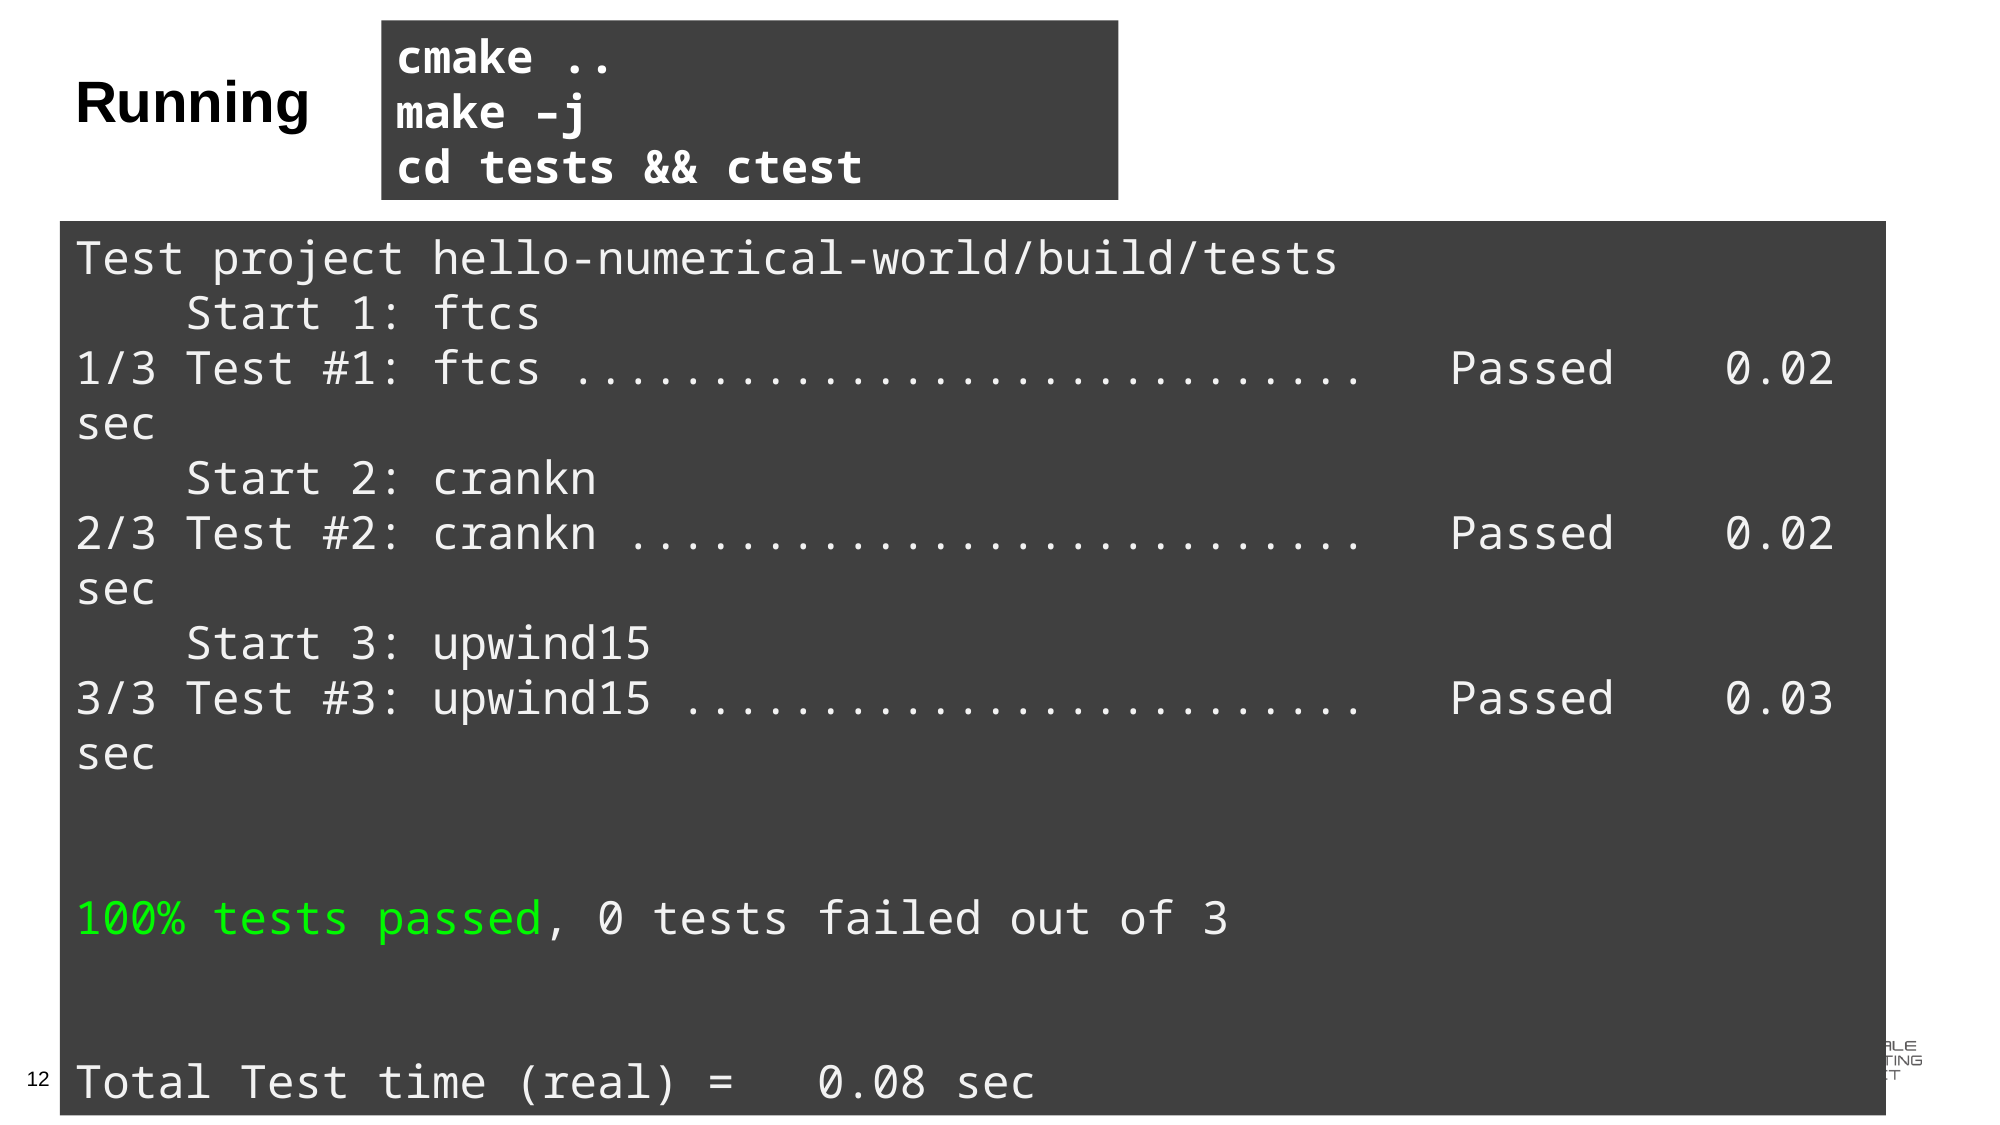

cmake ..
make –j
cd tests && ctest
# Running
Test project hello-numerical-world/build/tests
    Start 1: ftcs
1/3 Test #1: ftcs .............................   Passed    0.02 sec
    Start 2: crankn
2/3 Test #2: crankn ...........................   Passed    0.02 sec
    Start 3: upwind15
3/3 Test #3: upwind15 .........................   Passed    0.03 sec

100% tests passed, 0 tests failed out of 3

Total Test time (real) =   0.08 sec